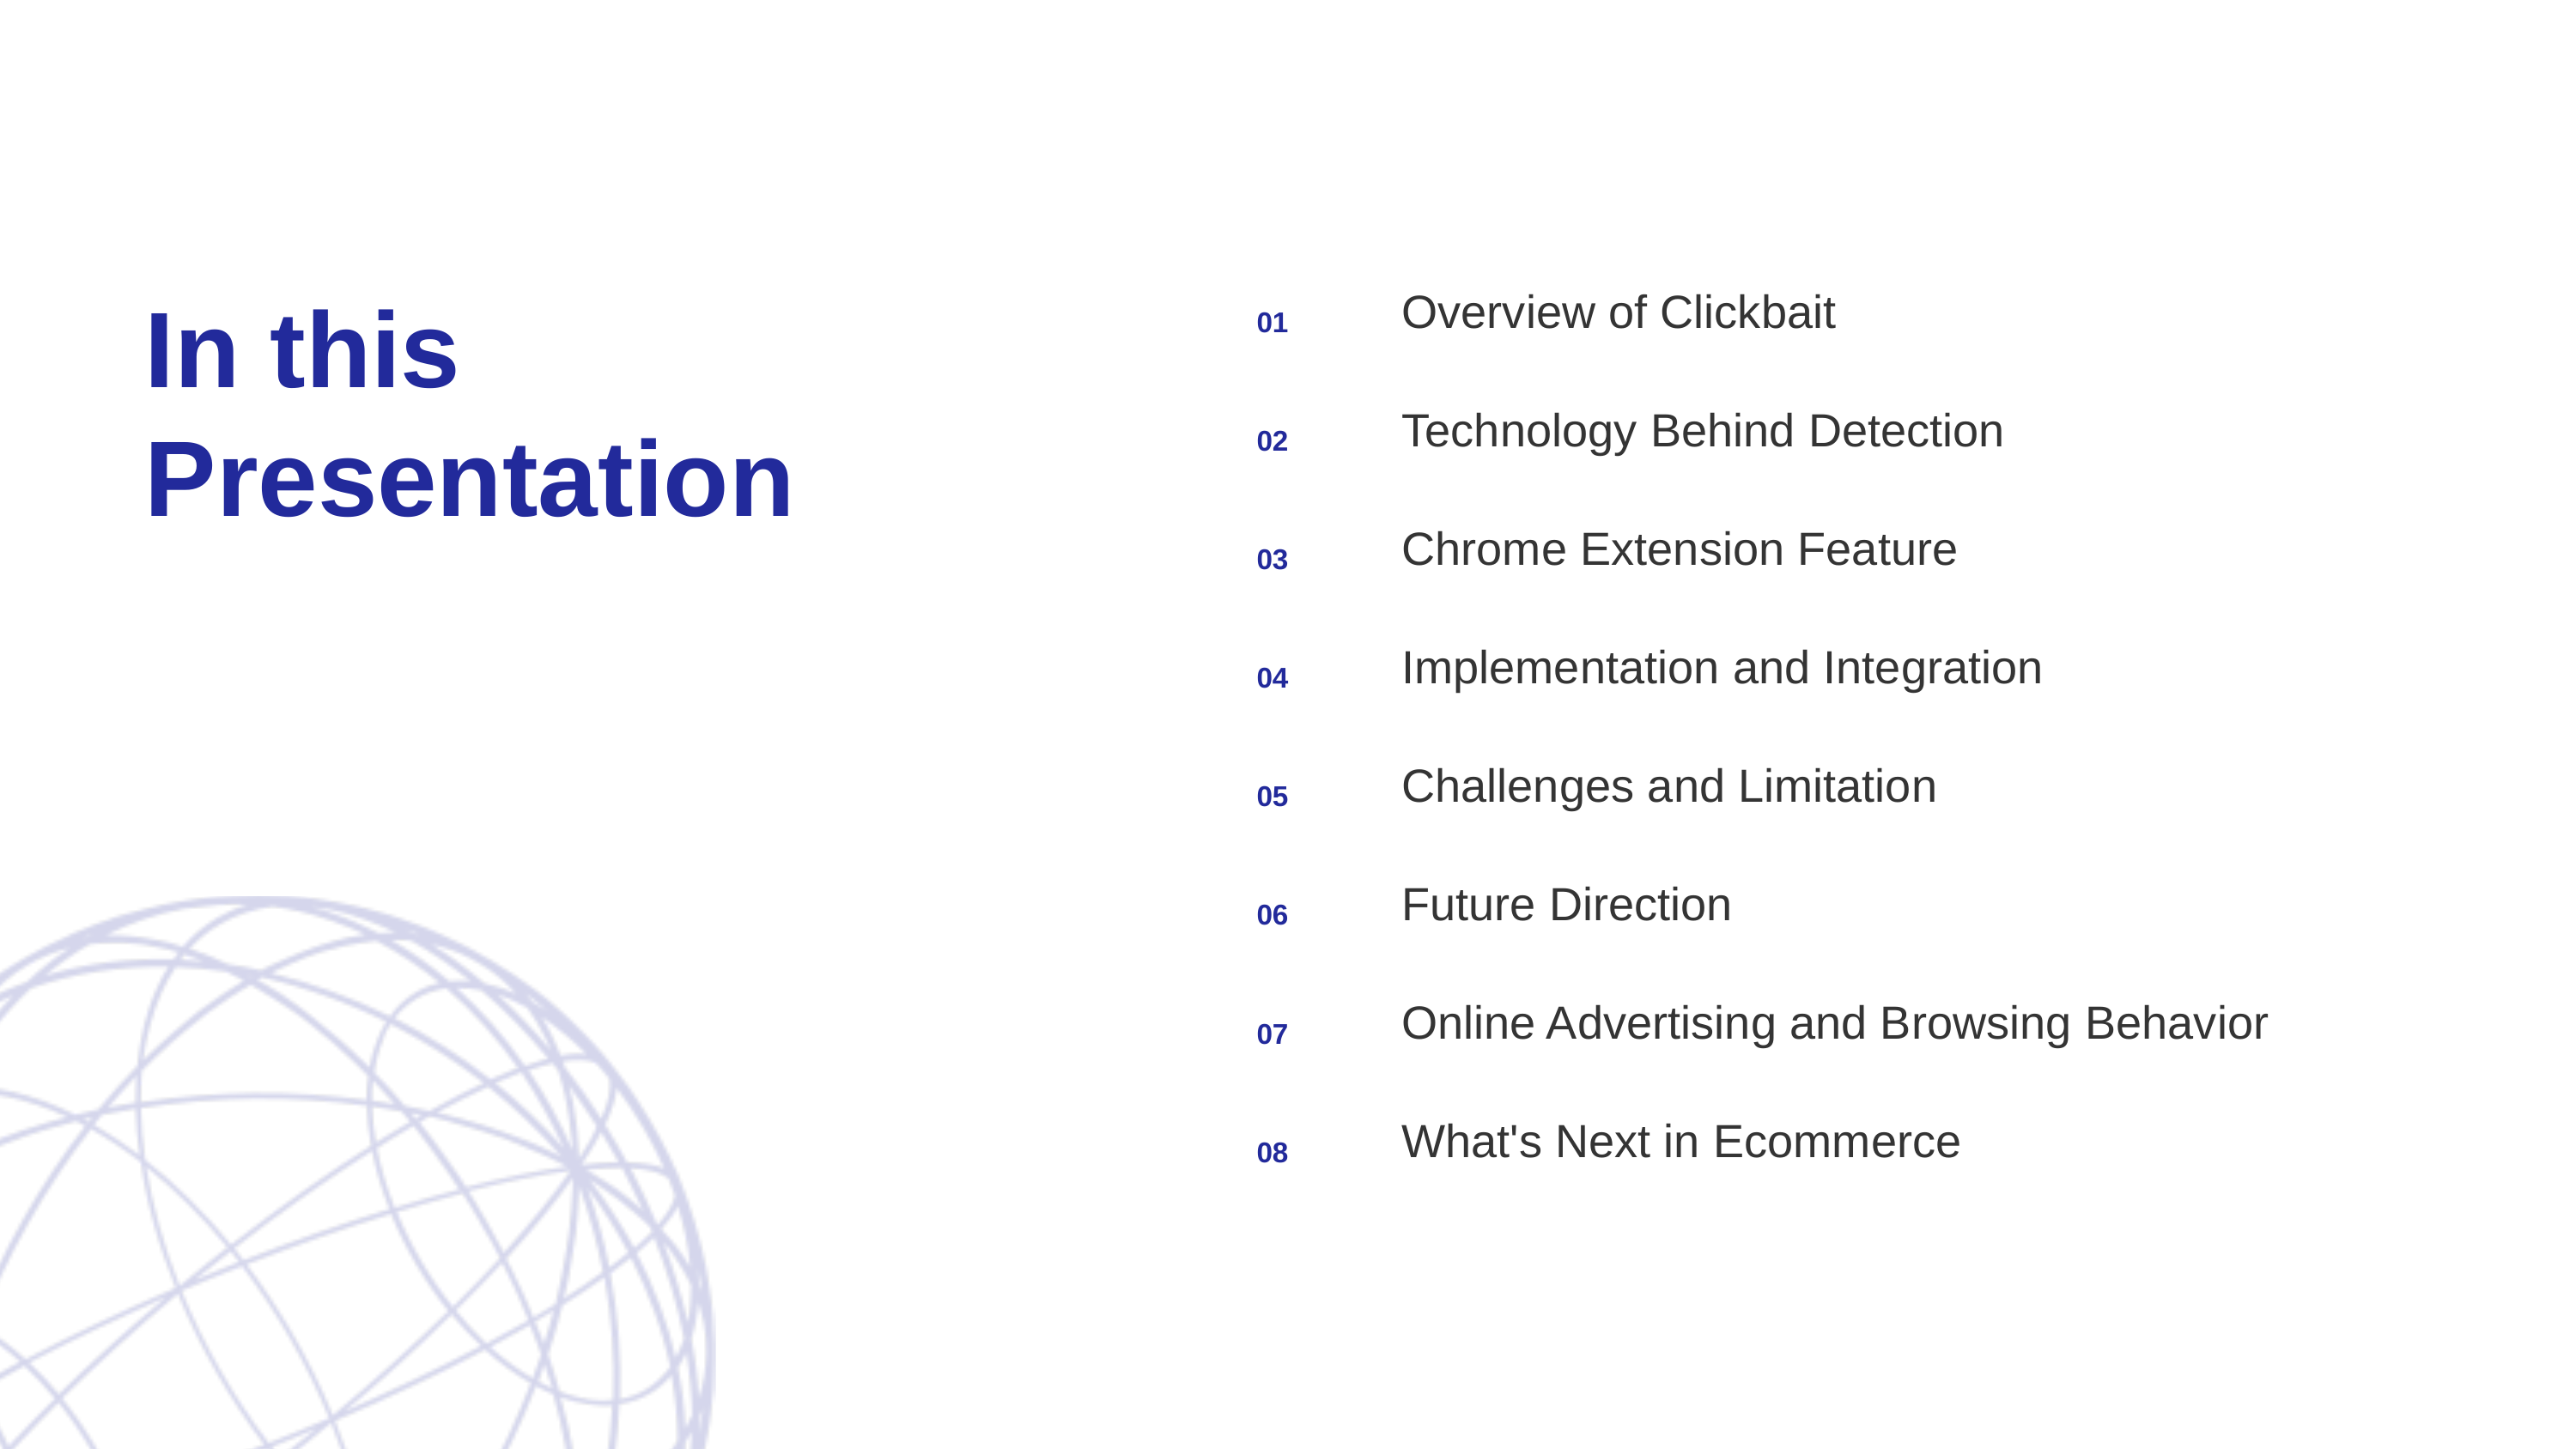

Overview of Clickbait
In this Presentation

01
Technology Behind Detection
02
Chrome Extension Feature
03
Implementation and Integration
04
Challenges and Limitation
05
Future Direction
06

Online Advertising and Browsing Behavior
07
What's Next in Ecommerce
08